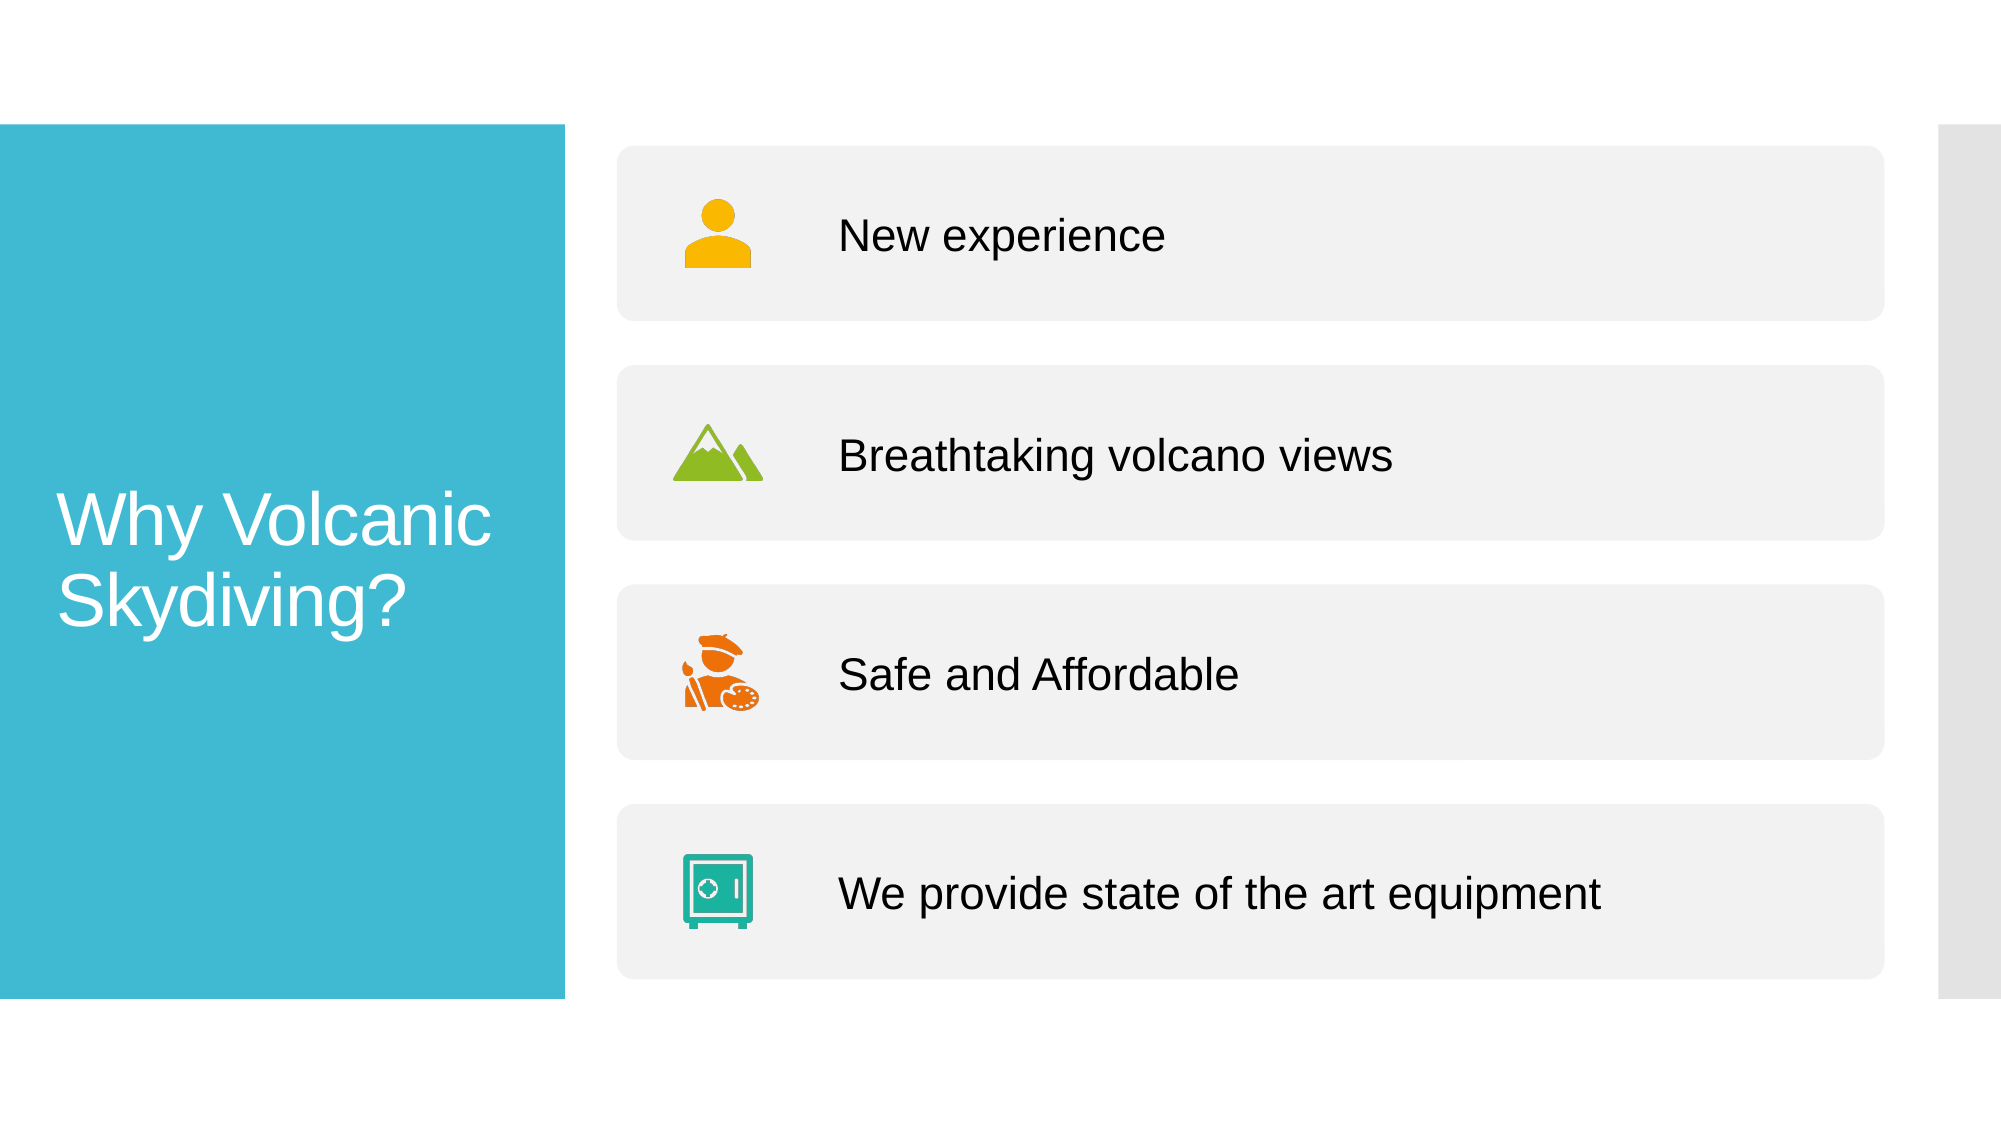

New experience
Breathtaking volcano views
Safe and Affordable
We provide state of the art equipment
# Why Volcanic Skydiving?